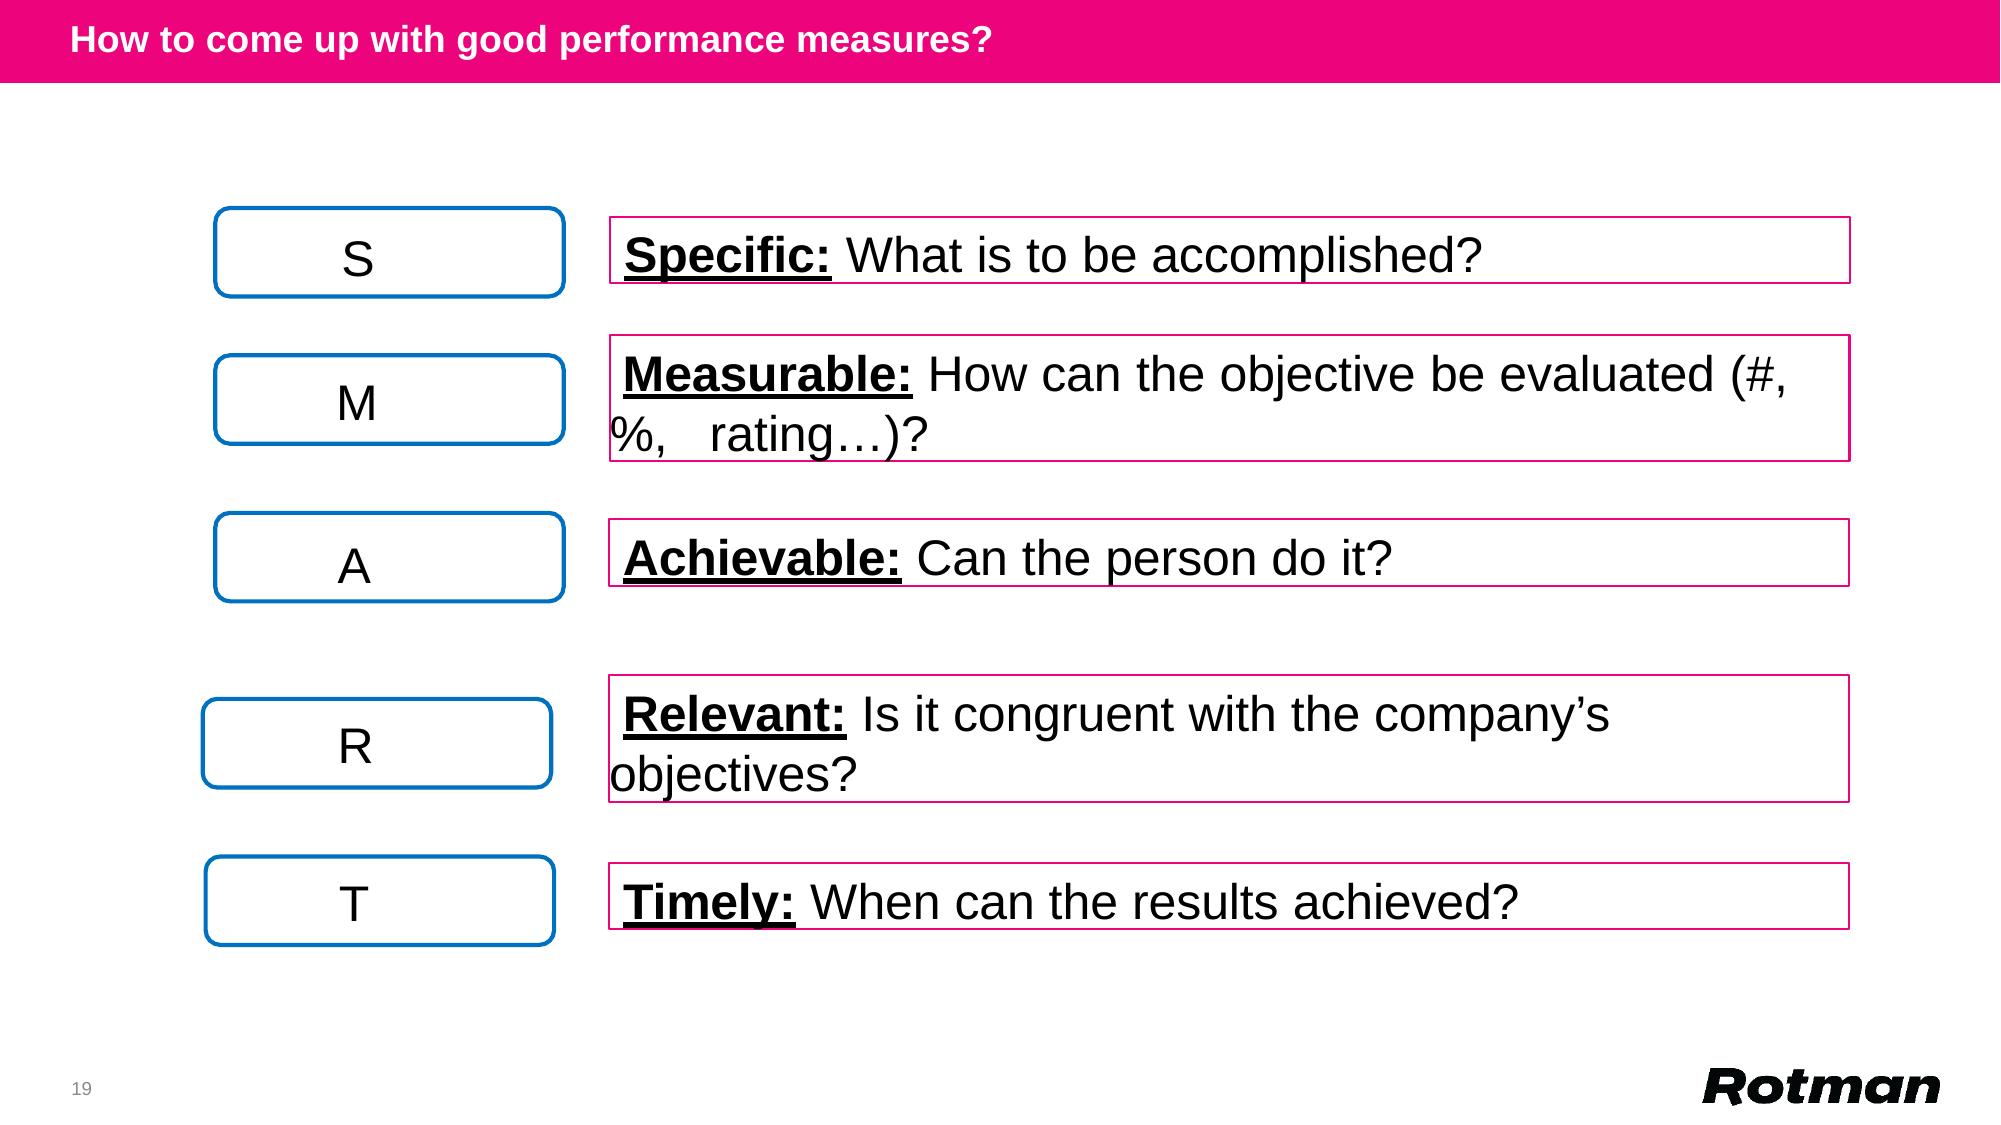

How to come up with good performance measures?

Specific: What is to be accomplished?
S
Measurable: How can the objective be evaluated (#,
%,	rating…)?

M

Achievable: Can the person do it?
A
Relevant: Is it congruent with the company’s
objectives?

R

Timely: When can the results achieved?
T
19